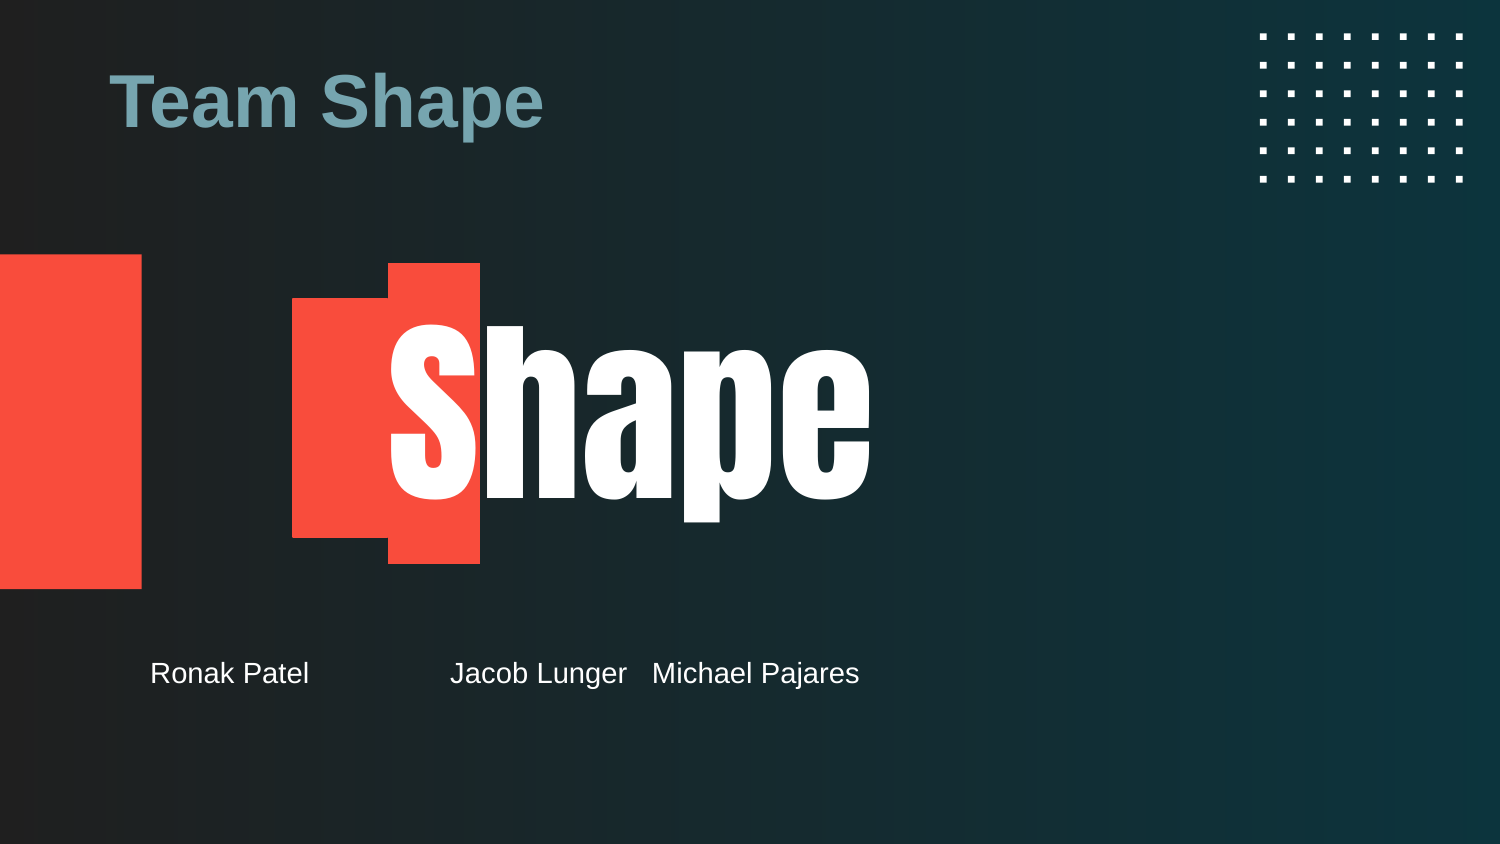

Team Shape
# Shape

Ronak Patel	Jacob Lunger   Michael Pajares